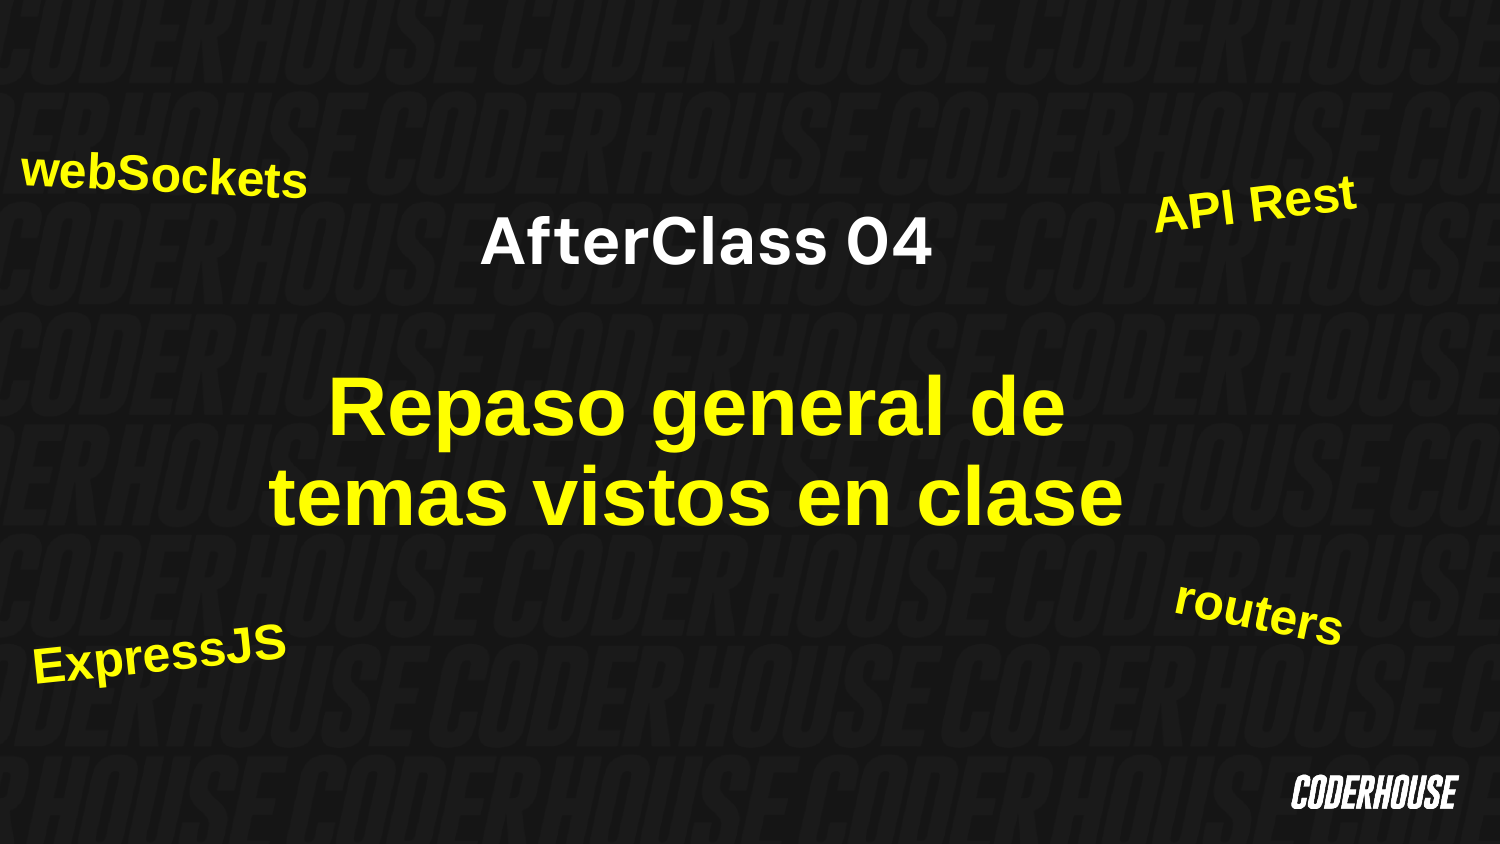

webSockets
API Rest
AfterClass 04

Repaso general de temas vistos en clase
routers
ExpressJS